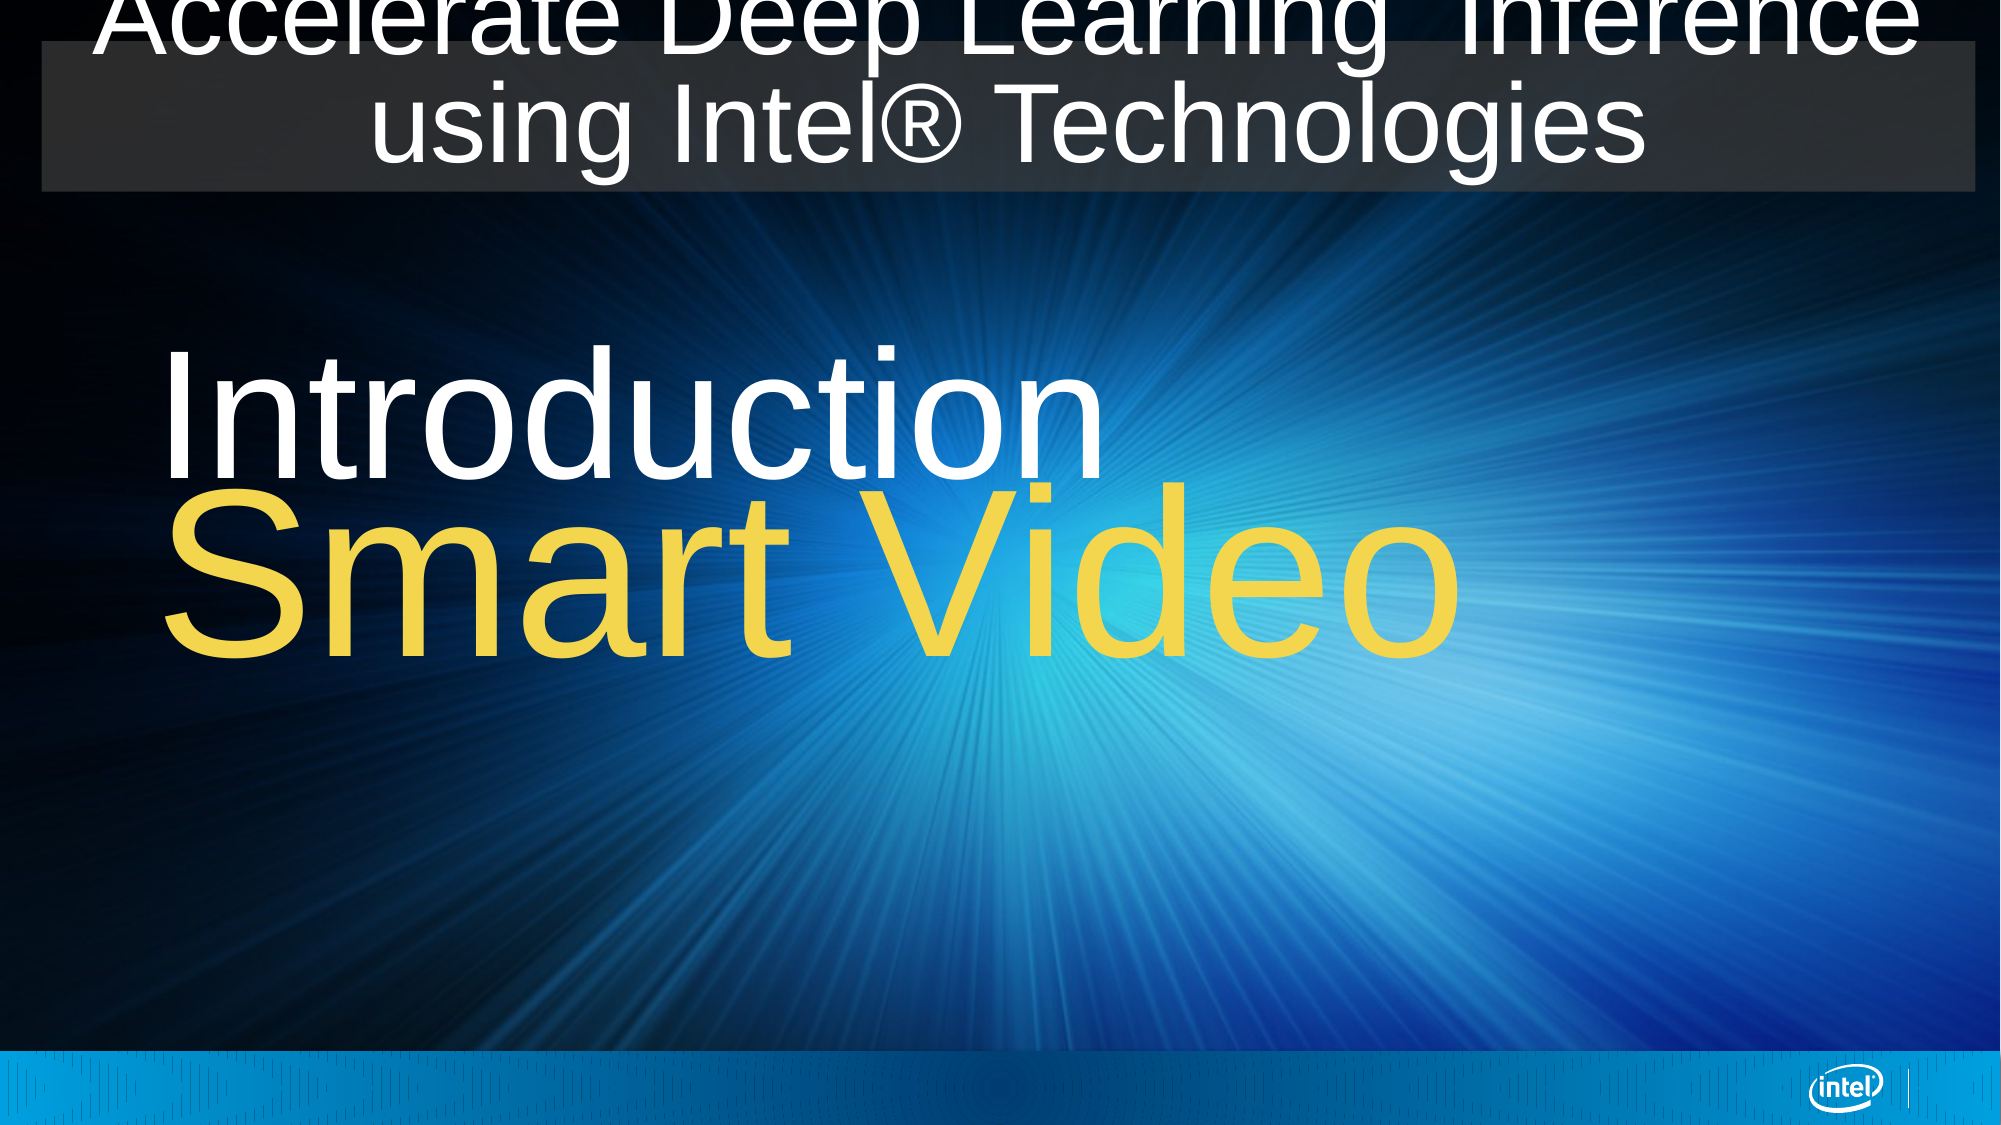

Accelerate Deep Learning  Inference using Intel® Technologies
Introduction
Smart Video